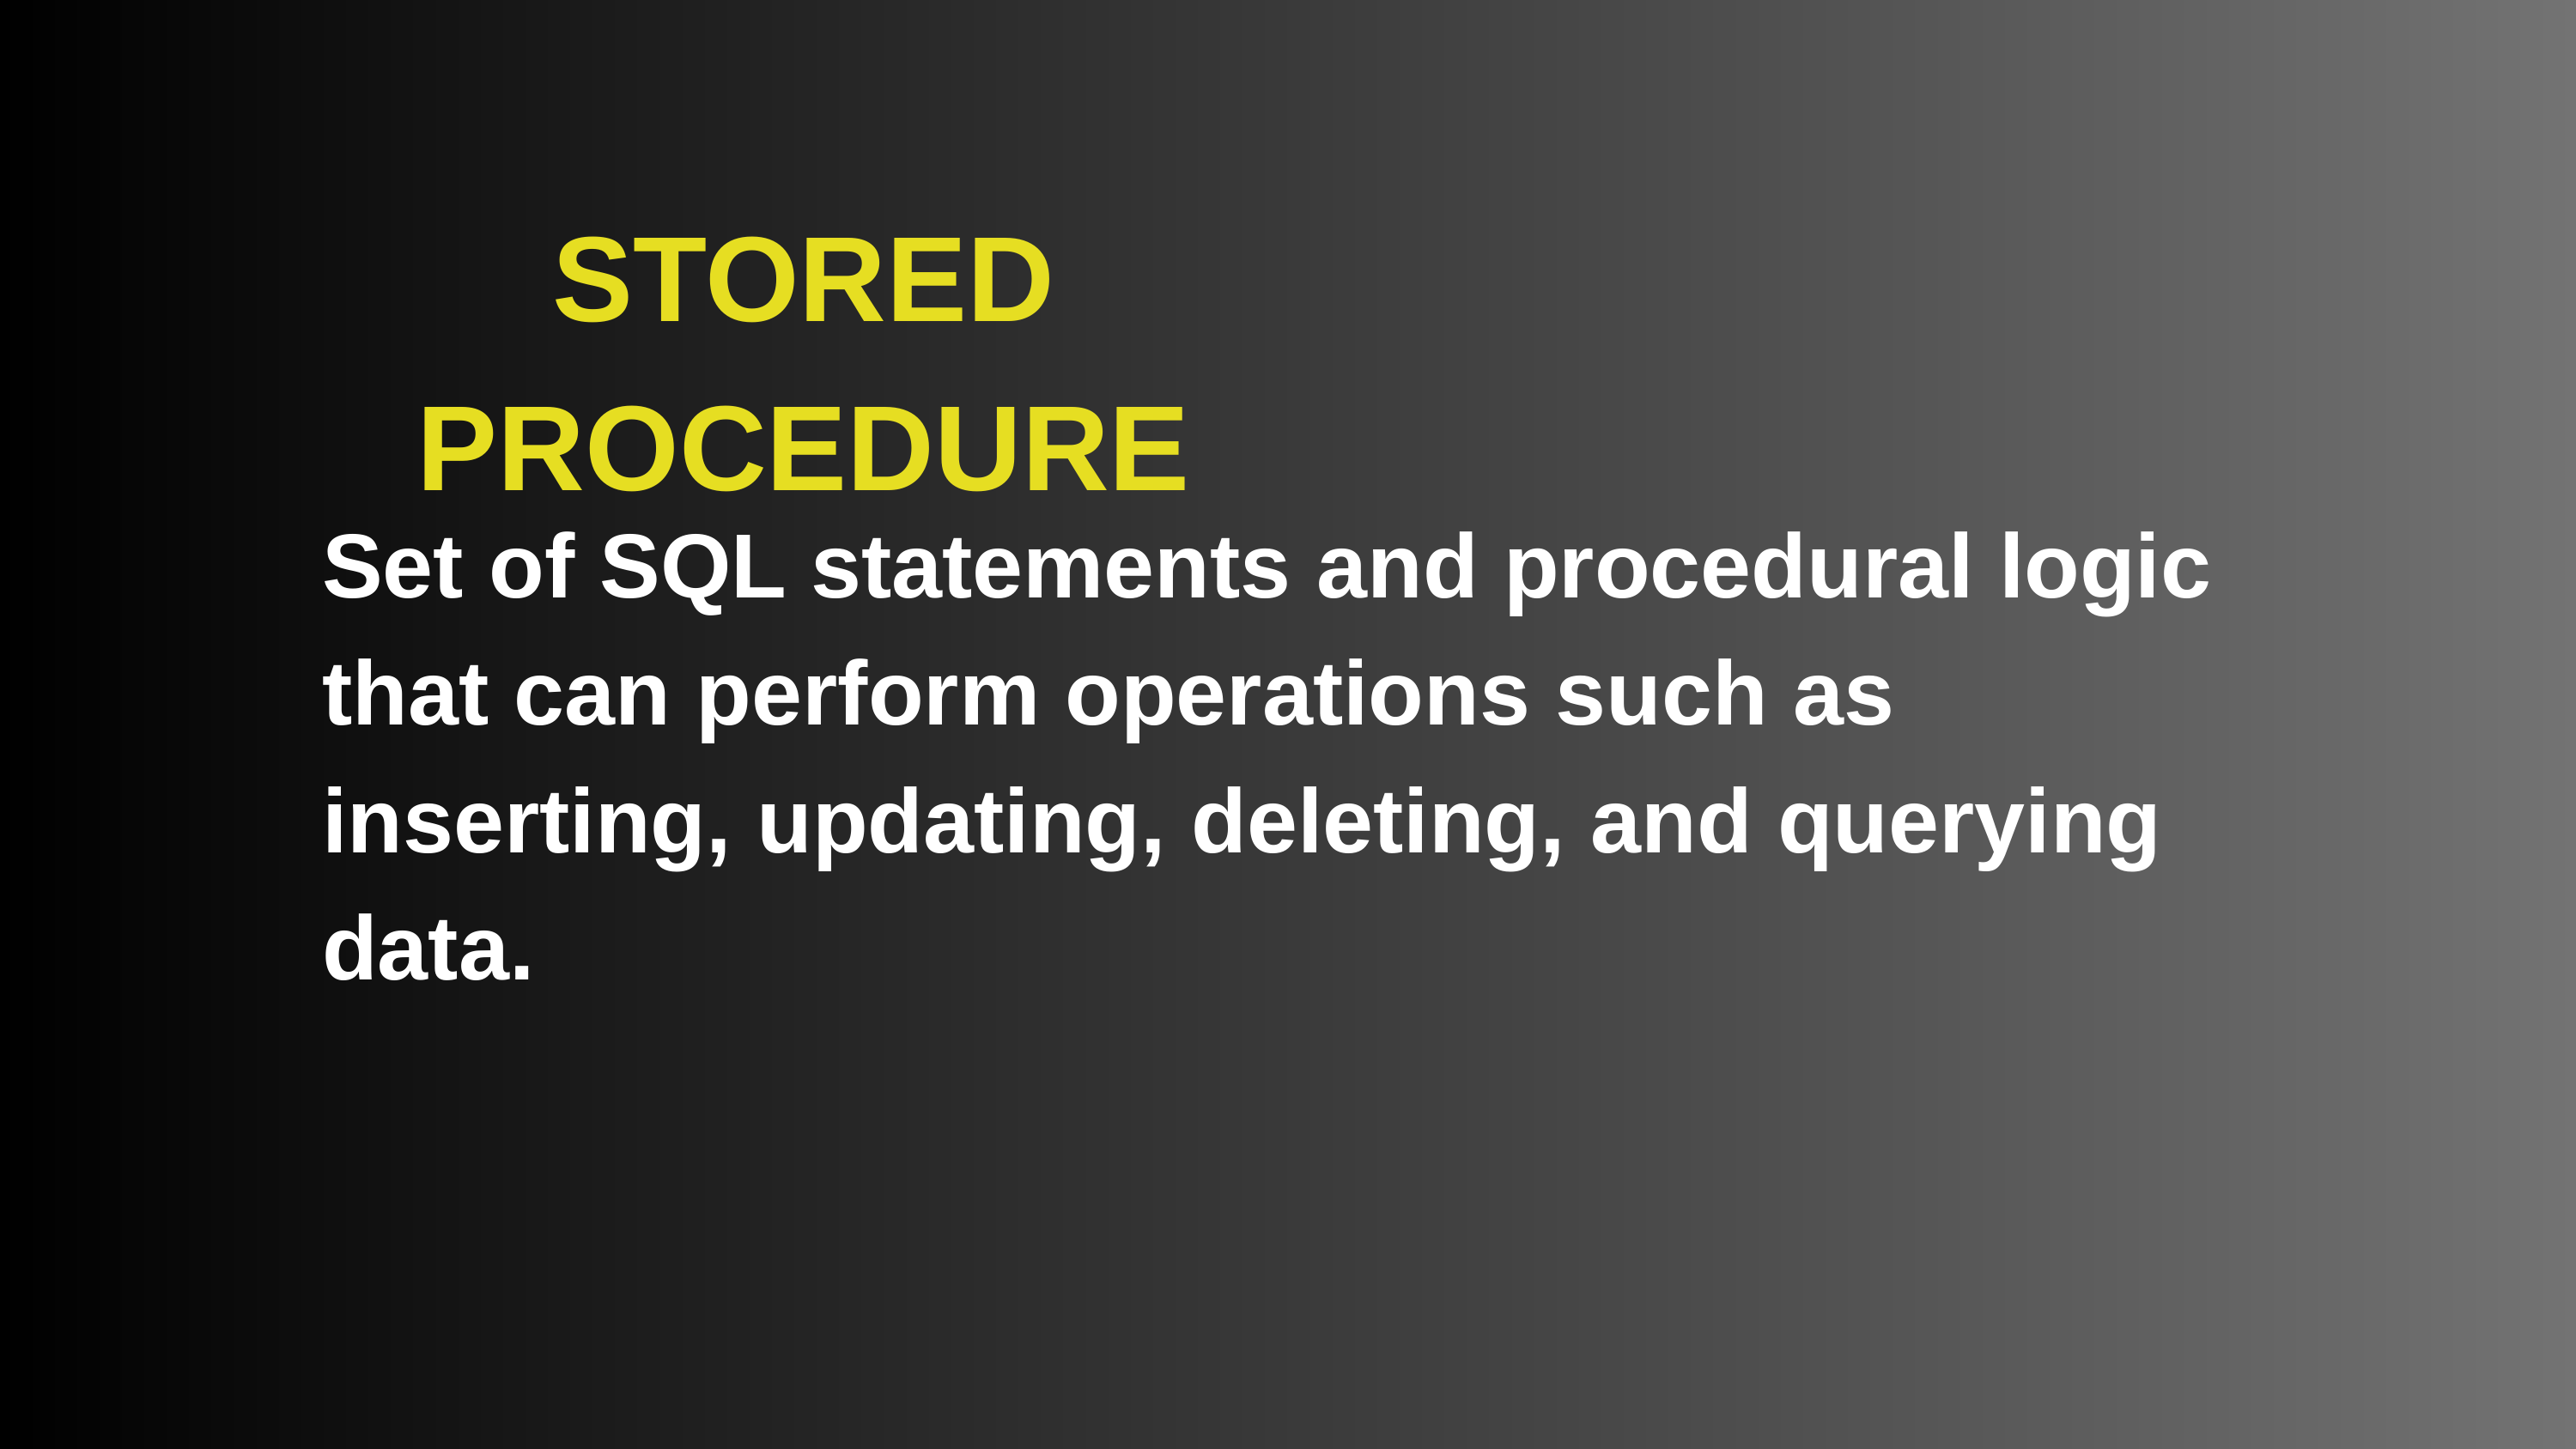

STORED PROCEDURE
Set of SQL statements and procedural logic that can perform operations such as inserting, updating, deleting, and querying data.